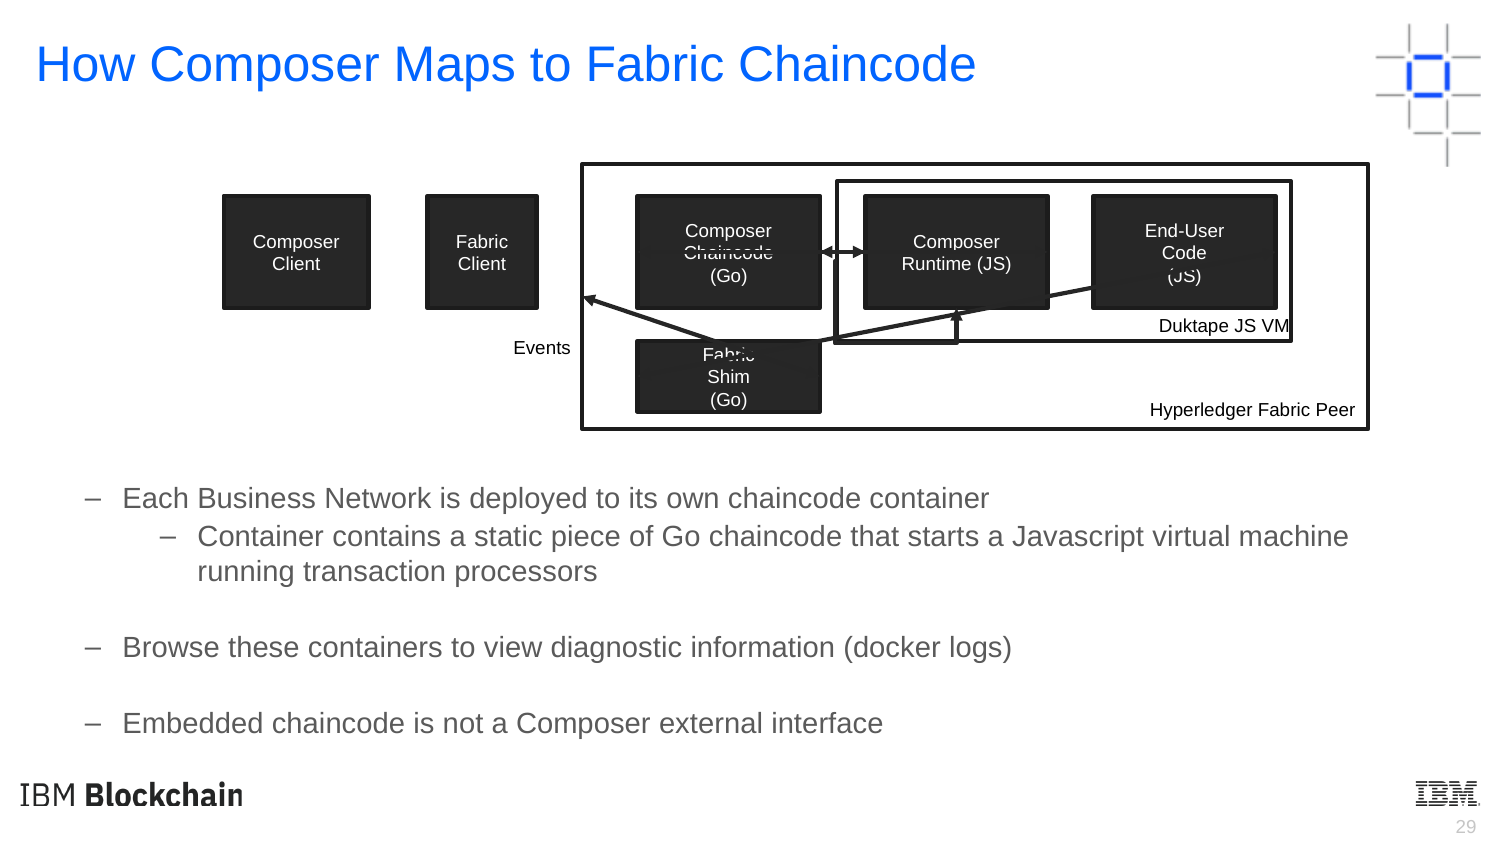

How Composer Maps to Fabric Chaincode

Composer
Client
Fabric
Client
Composer Chaincode
(Go)
Composer Runtime (JS)
End-User
Code
(JS)
Duktape JS VM
Events
Fabric
Shim
(Go)
Hyperledger Fabric Peer
Each Business Network is deployed to its own chaincode container
Container contains a static piece of Go chaincode that starts a Javascript virtual machine running transaction processors

Browse these containers to view diagnostic information (docker logs)

Embedded chaincode is not a Composer external interface